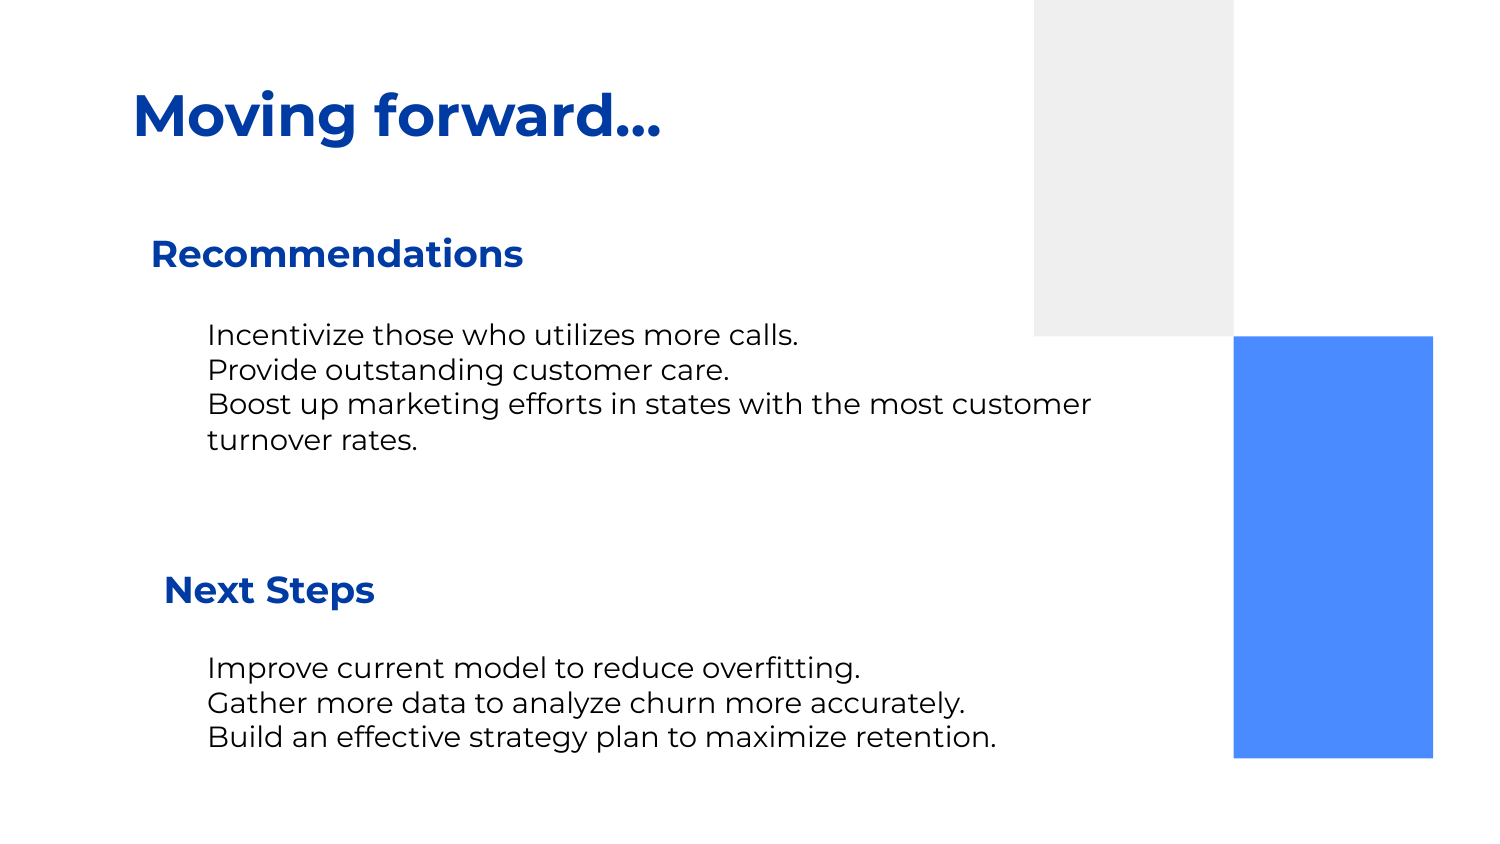

# Moving forward…
Recommendations
Incentivize those who utilizes more calls.
Provide outstanding customer care.
Boost up marketing efforts in states with the most customer turnover rates.
Next Steps
Improve current model to reduce overfitting.
Gather more data to analyze churn more accurately.
Build an effective strategy plan to maximize retention.